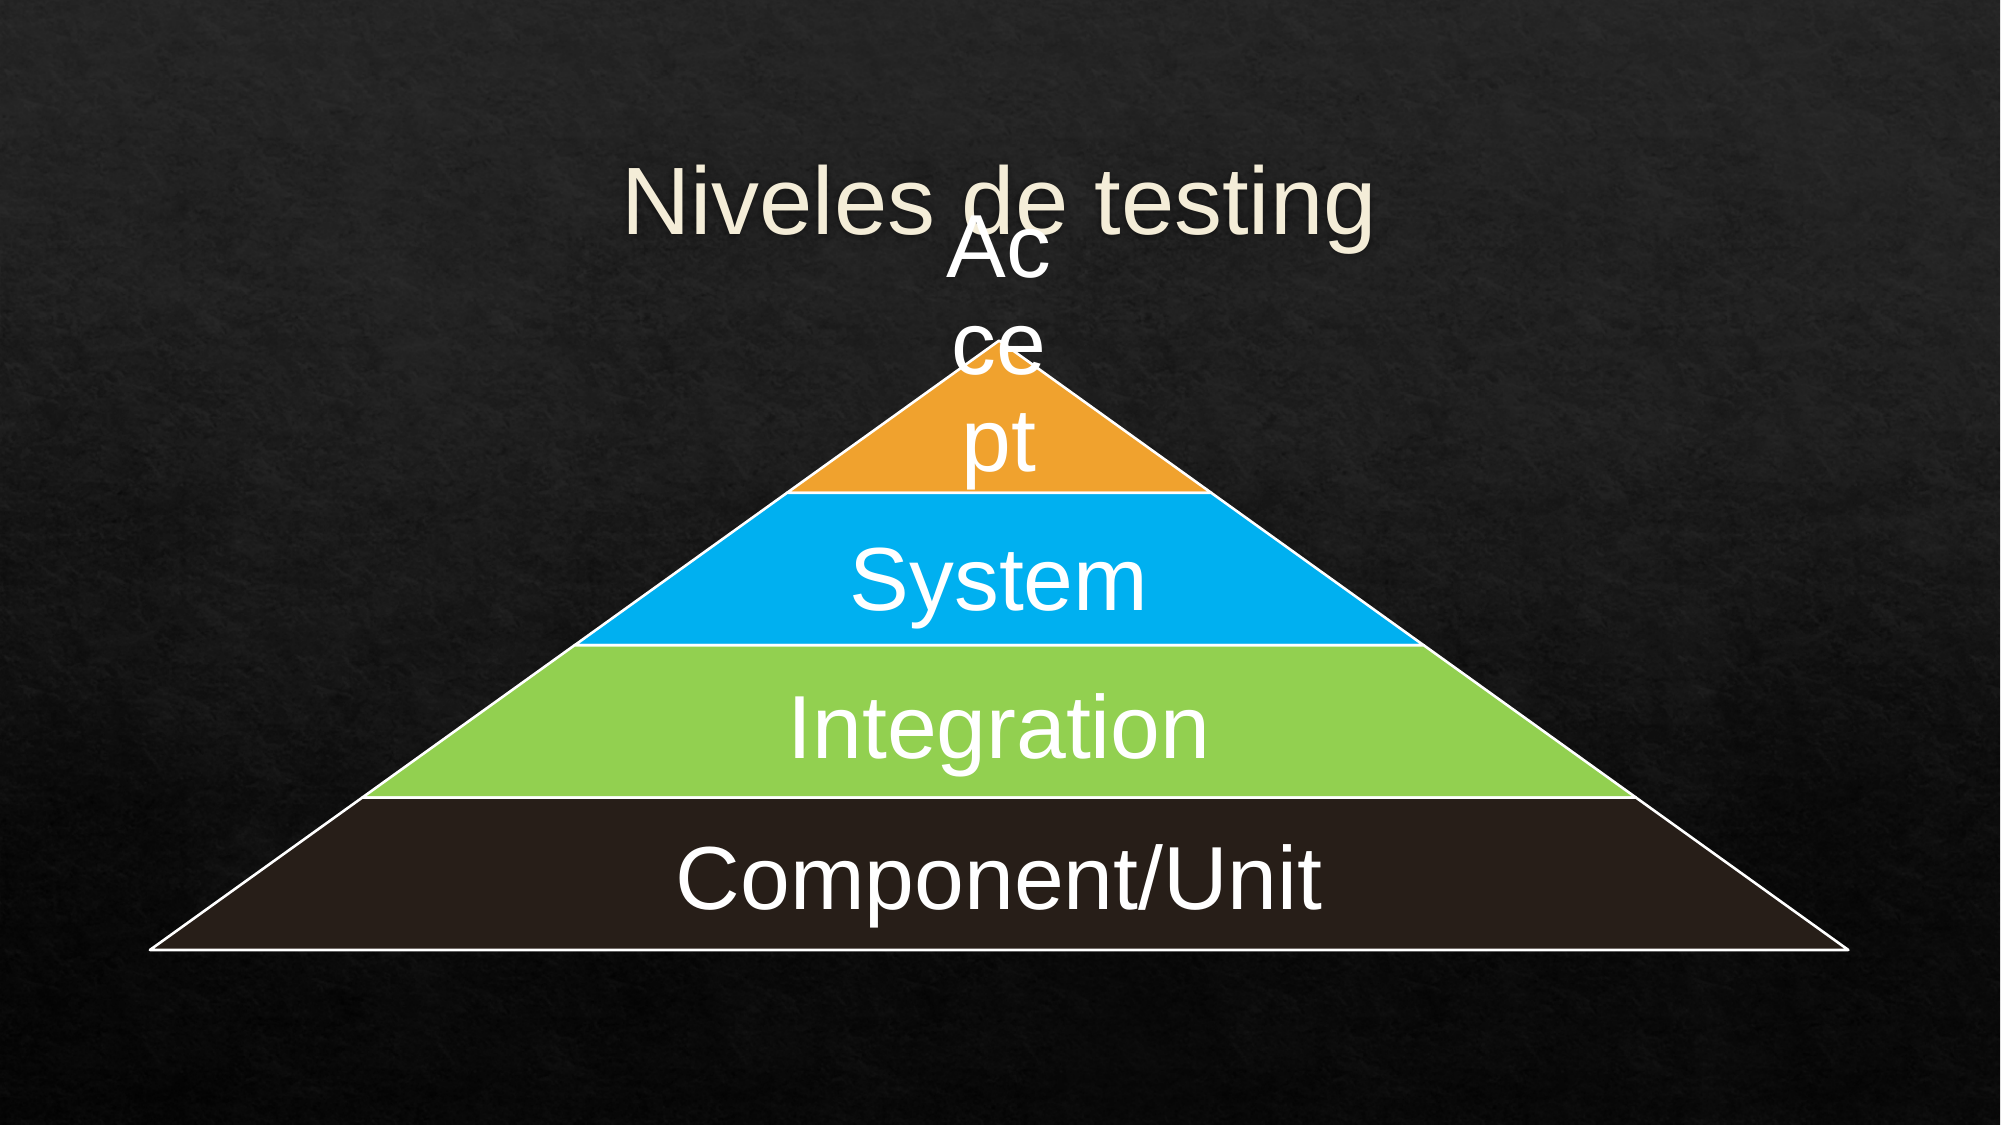

# Niveles de testing
Acceptance
System
Integration
Component/Unit